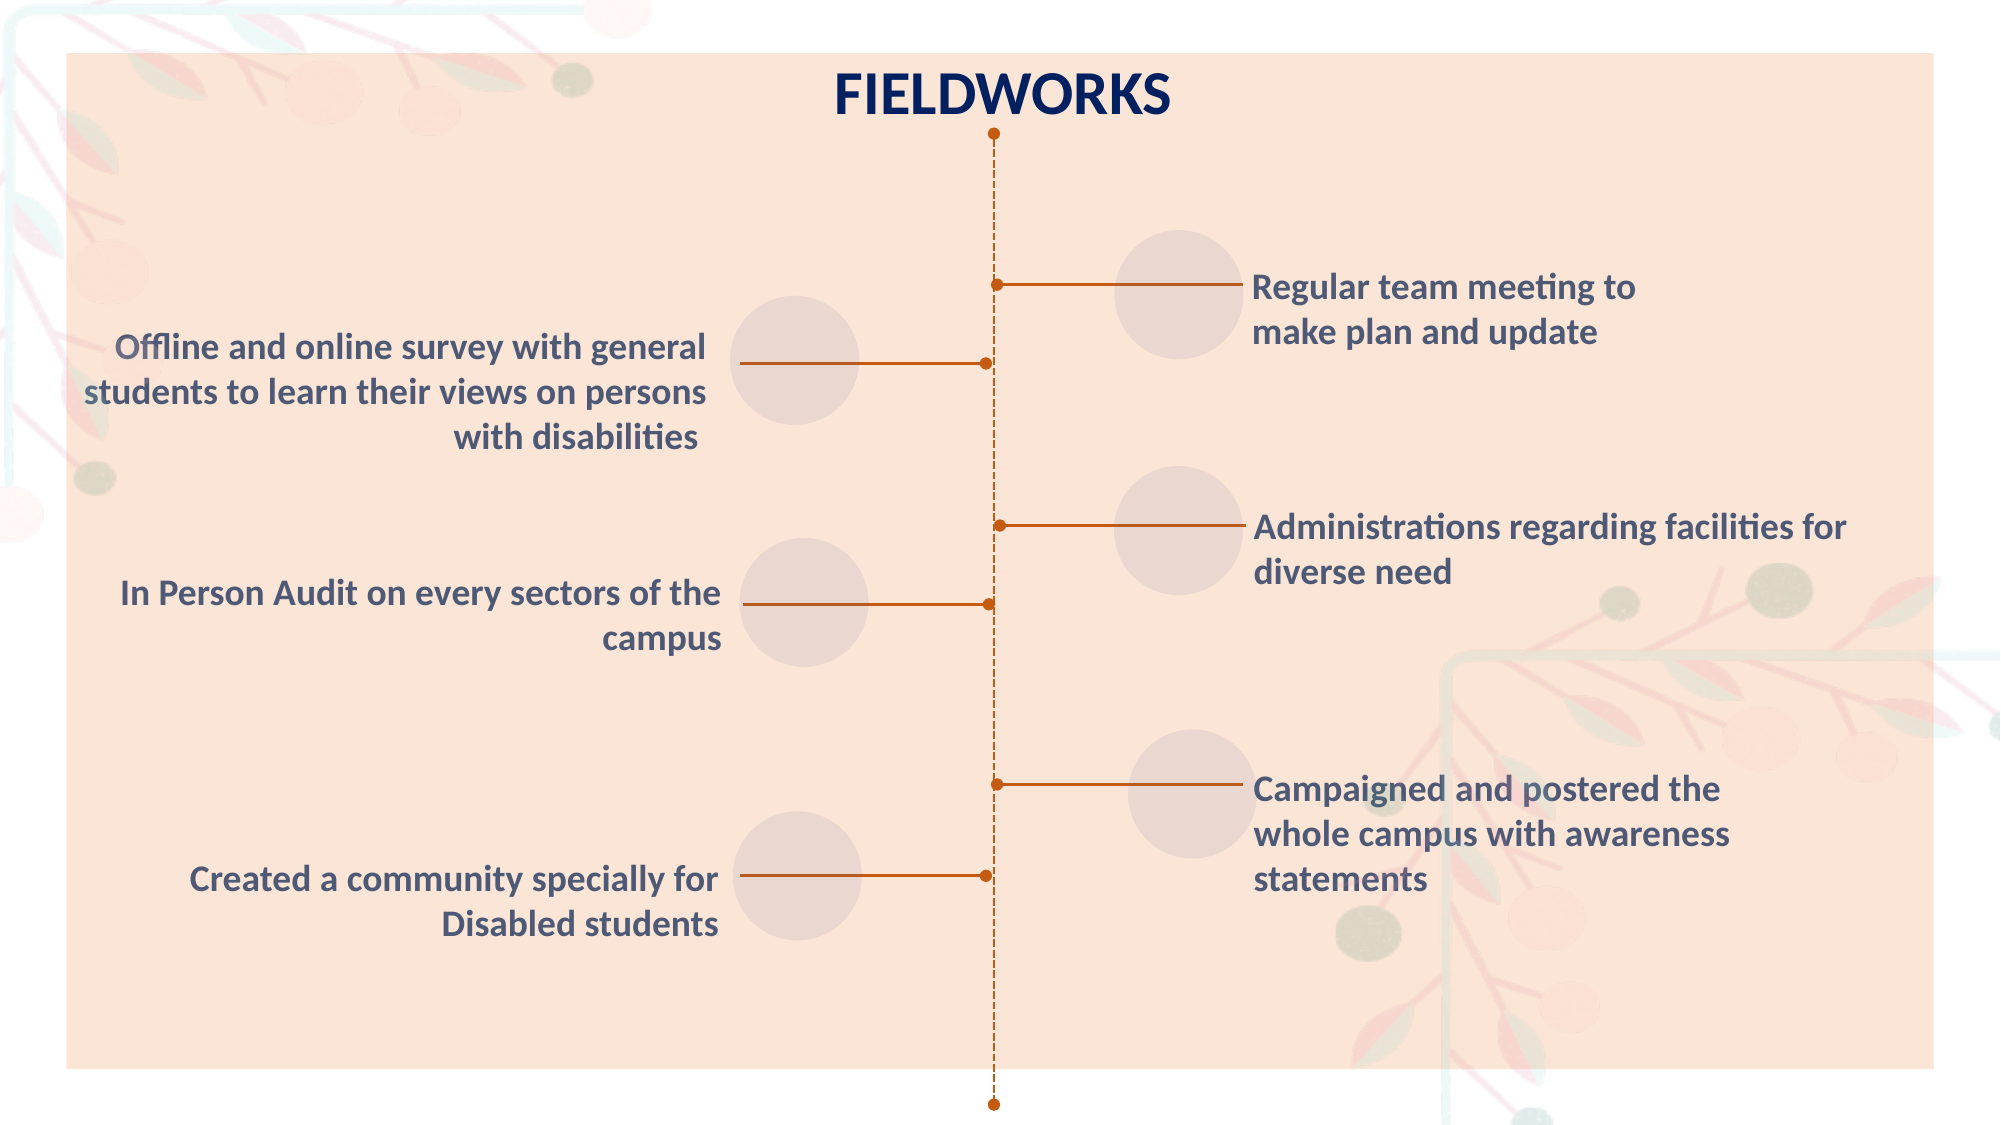

FIELDWORKS

Regular team meeting to make plan and update

Offline and online survey with general students to learn their views on persons with disabilities

Administrations regarding facilities for diverse need

In Person Audit on every sectors of the campus

Campaigned and postered the whole campus with awareness statements

Created a community specially for Disabled students